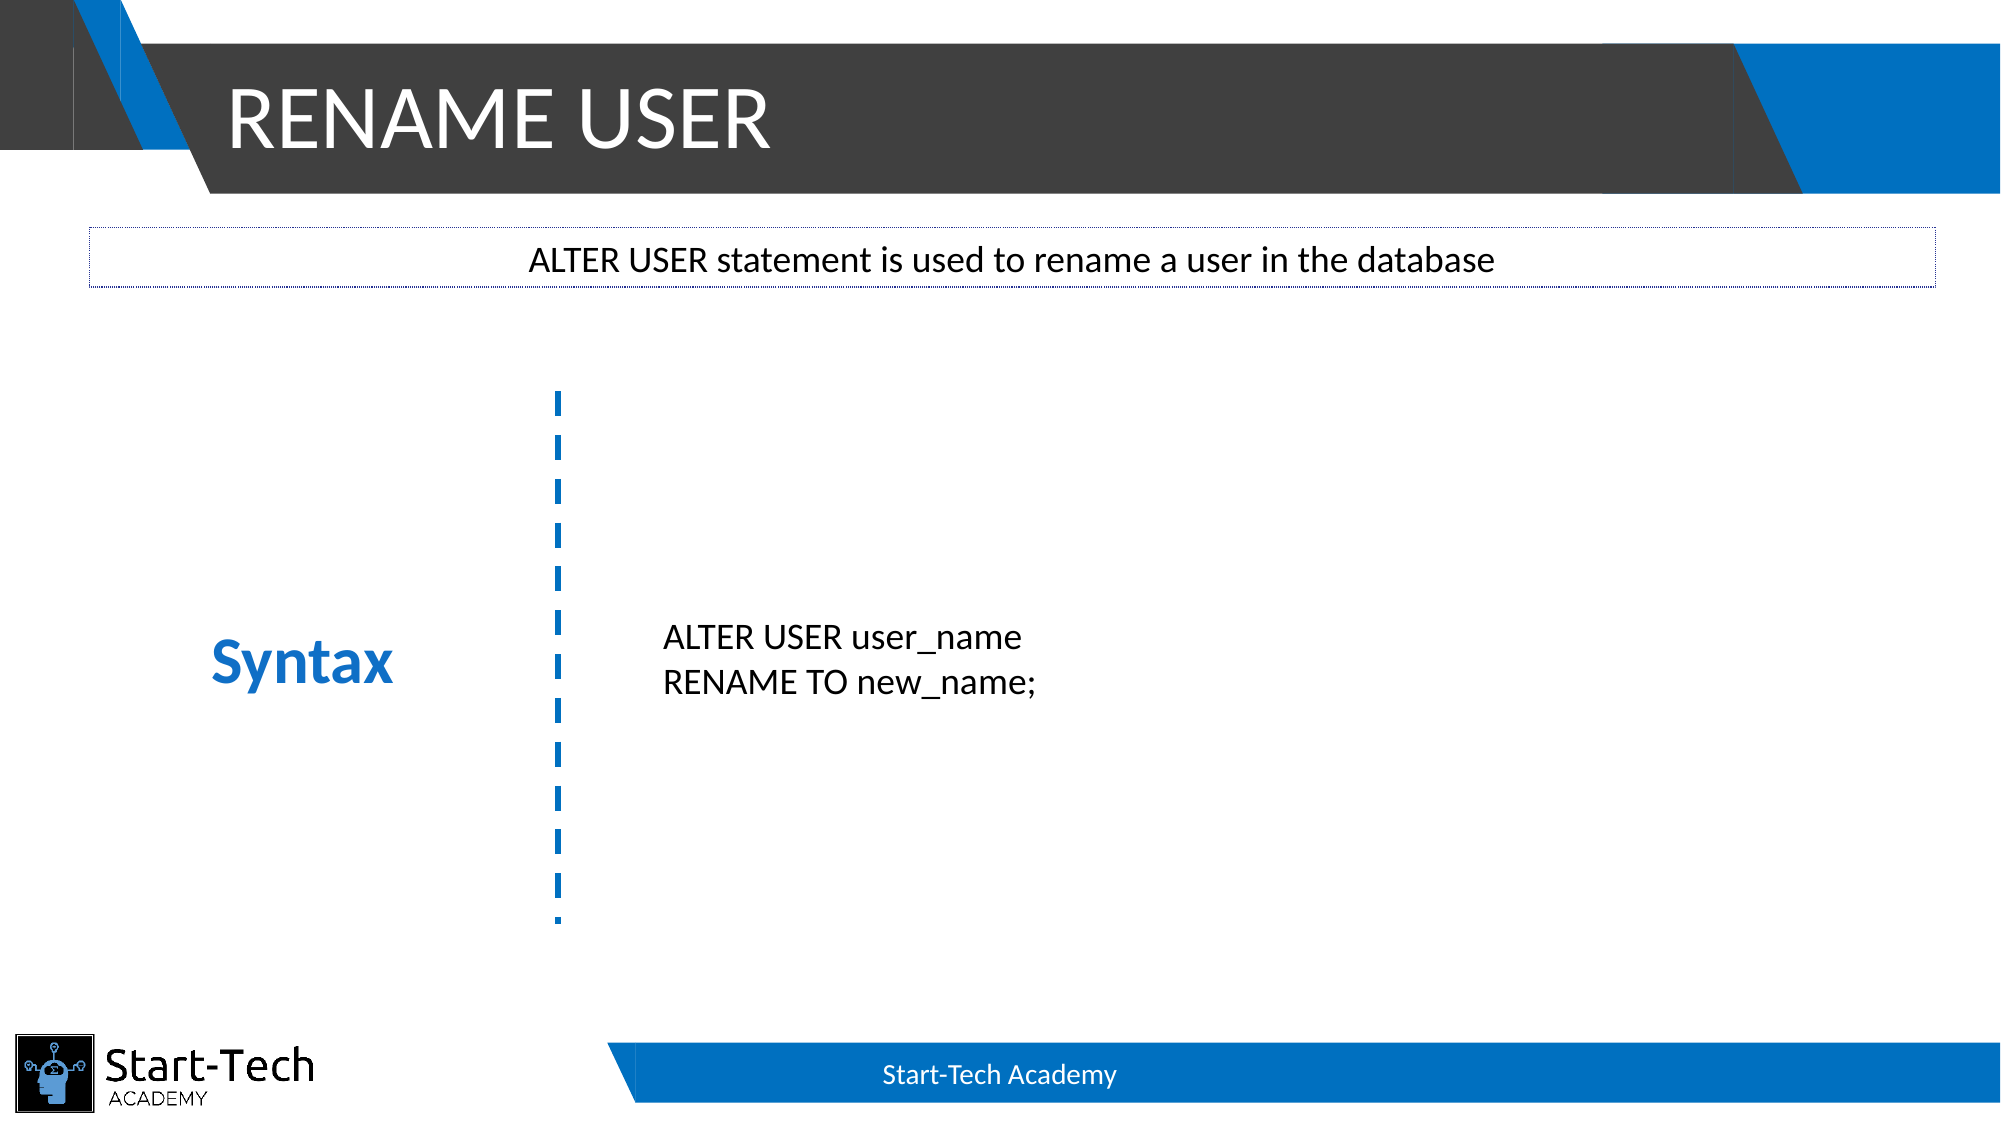

# RENAME USER
ALTER USER statement is used to rename a user in the database
ALTER USER user_name
RENAME TO new_name;
Syntax
Start-Tech Academy